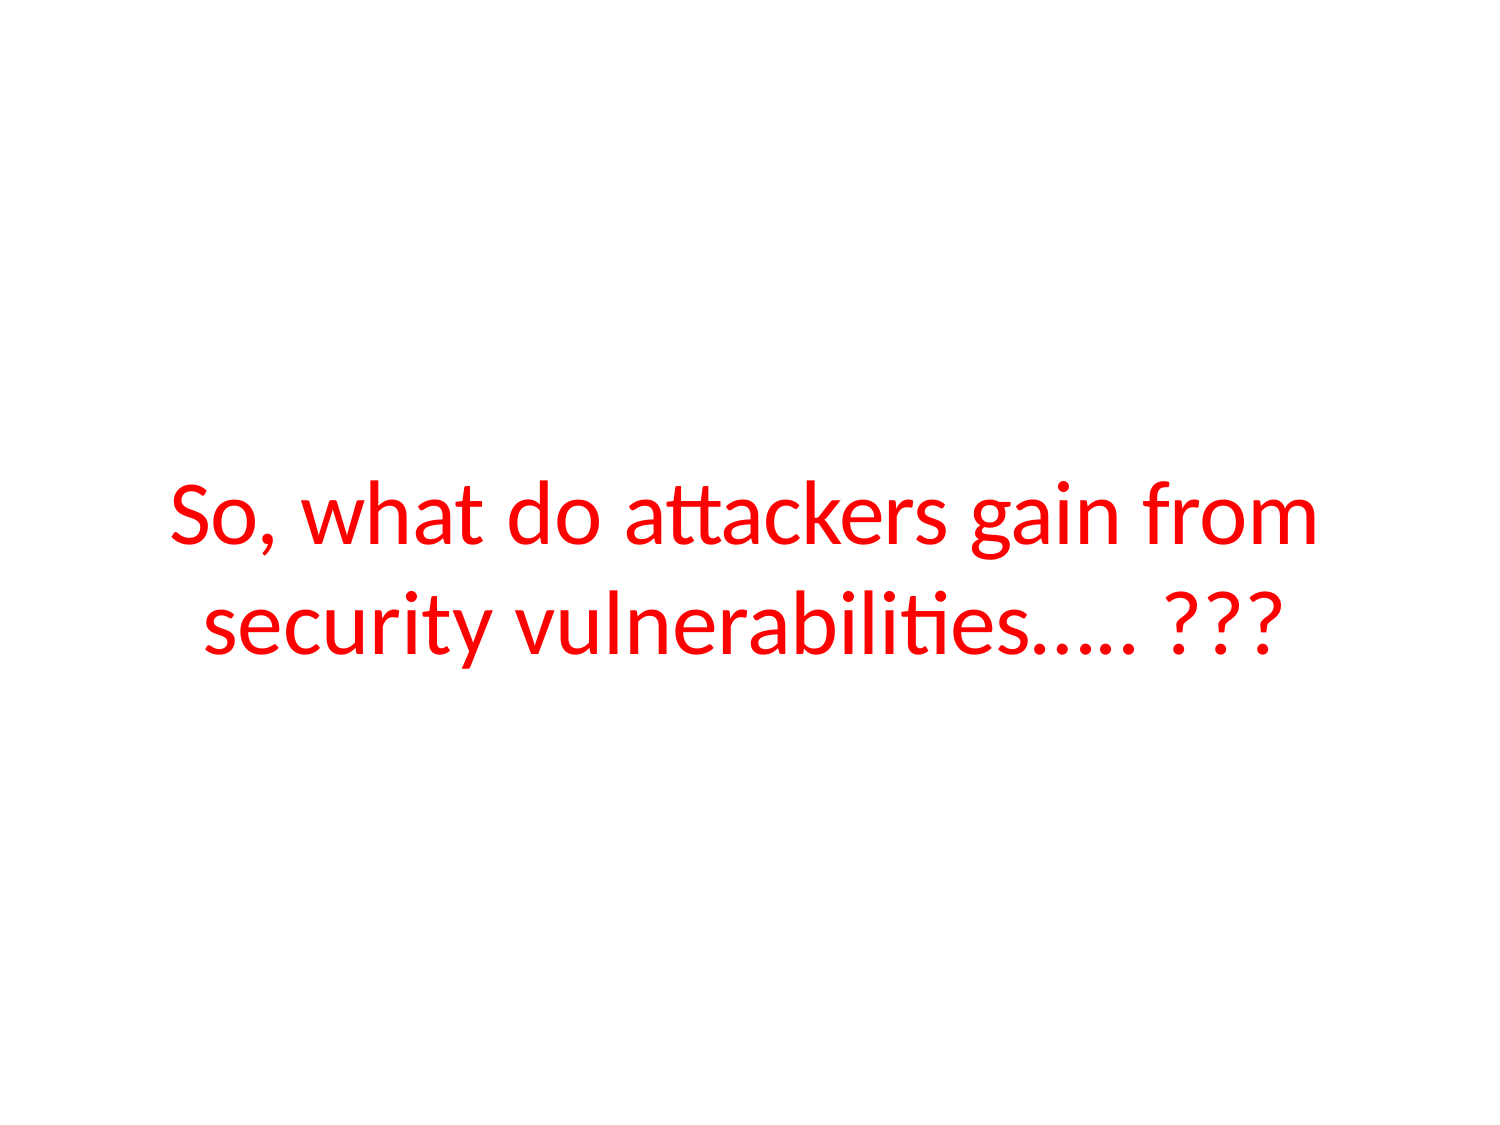

So, what do attackers gain from security vulnerabilities….. ???